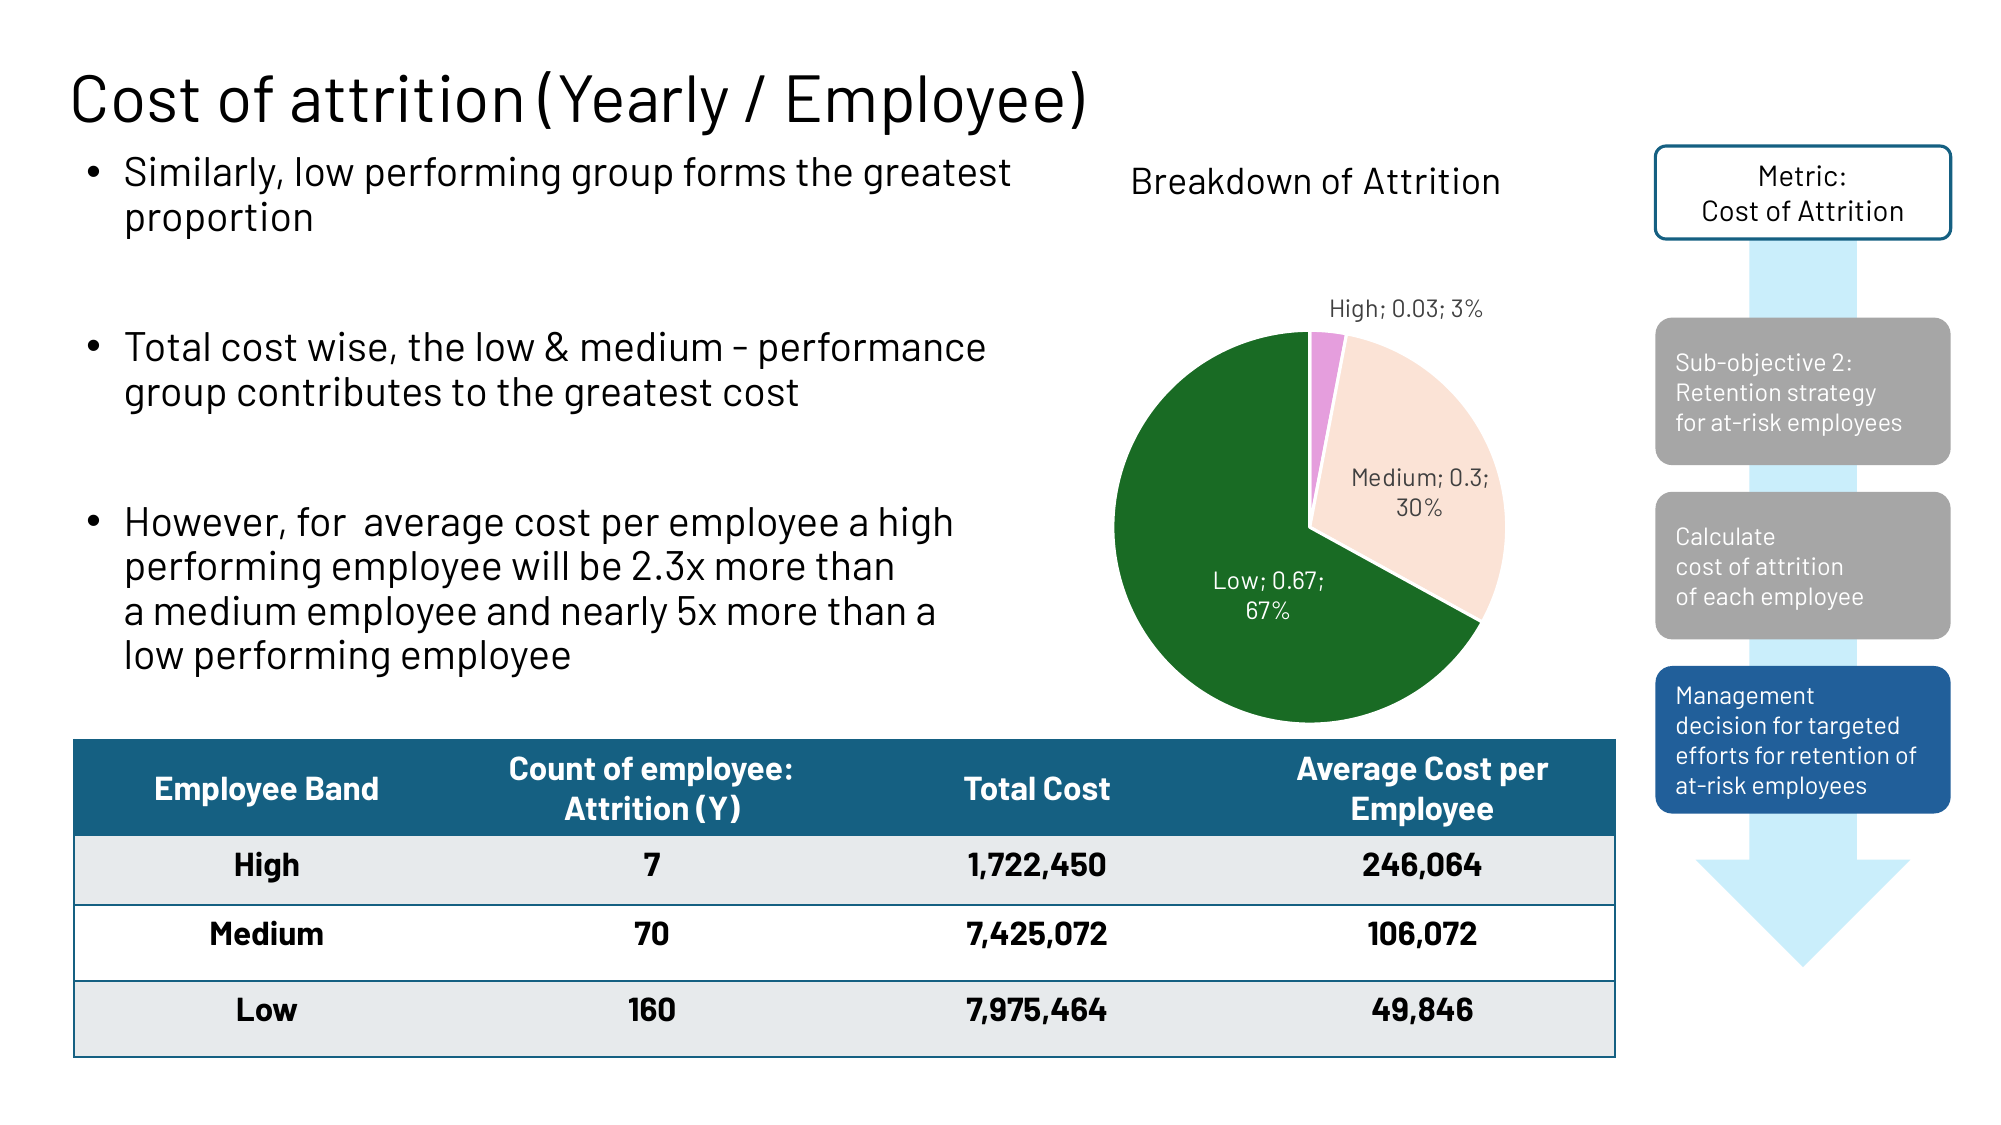

# Cost of attrition (Yearly / Employee)

### Chart: Breakdown of Attrition

| Category | Breakdown of Attrition |
|---|---|
| High | 0.03 |
| Medium | 0.3 |
| Low | 0.67 |
Similarly, low performing group forms the greatest proportion

Total cost wise, the low & medium - performance group contributes to the greatest cost

However, for  average cost per employee a high performing employee will be 2.3x more than a medium employee and nearly 5x more than a low performing employee

Metric:
Cost of Attrition

Sub-objective 2:
Retention strategy for at-risk employees
Calculate cost of attrition of each employee
Management decision for targeted efforts for retention of at-risk employees
| Employee Band | Count of employee: Attrition (Y) | Total Cost | Average Cost per Employee |
| --- | --- | --- | --- |
| High | 7 | 1,722,450 | 246,064 |
| Medium | 70 | 7,425,072 | 106,072 |
| Low | 160 | 7,975,464 | 49,846 |